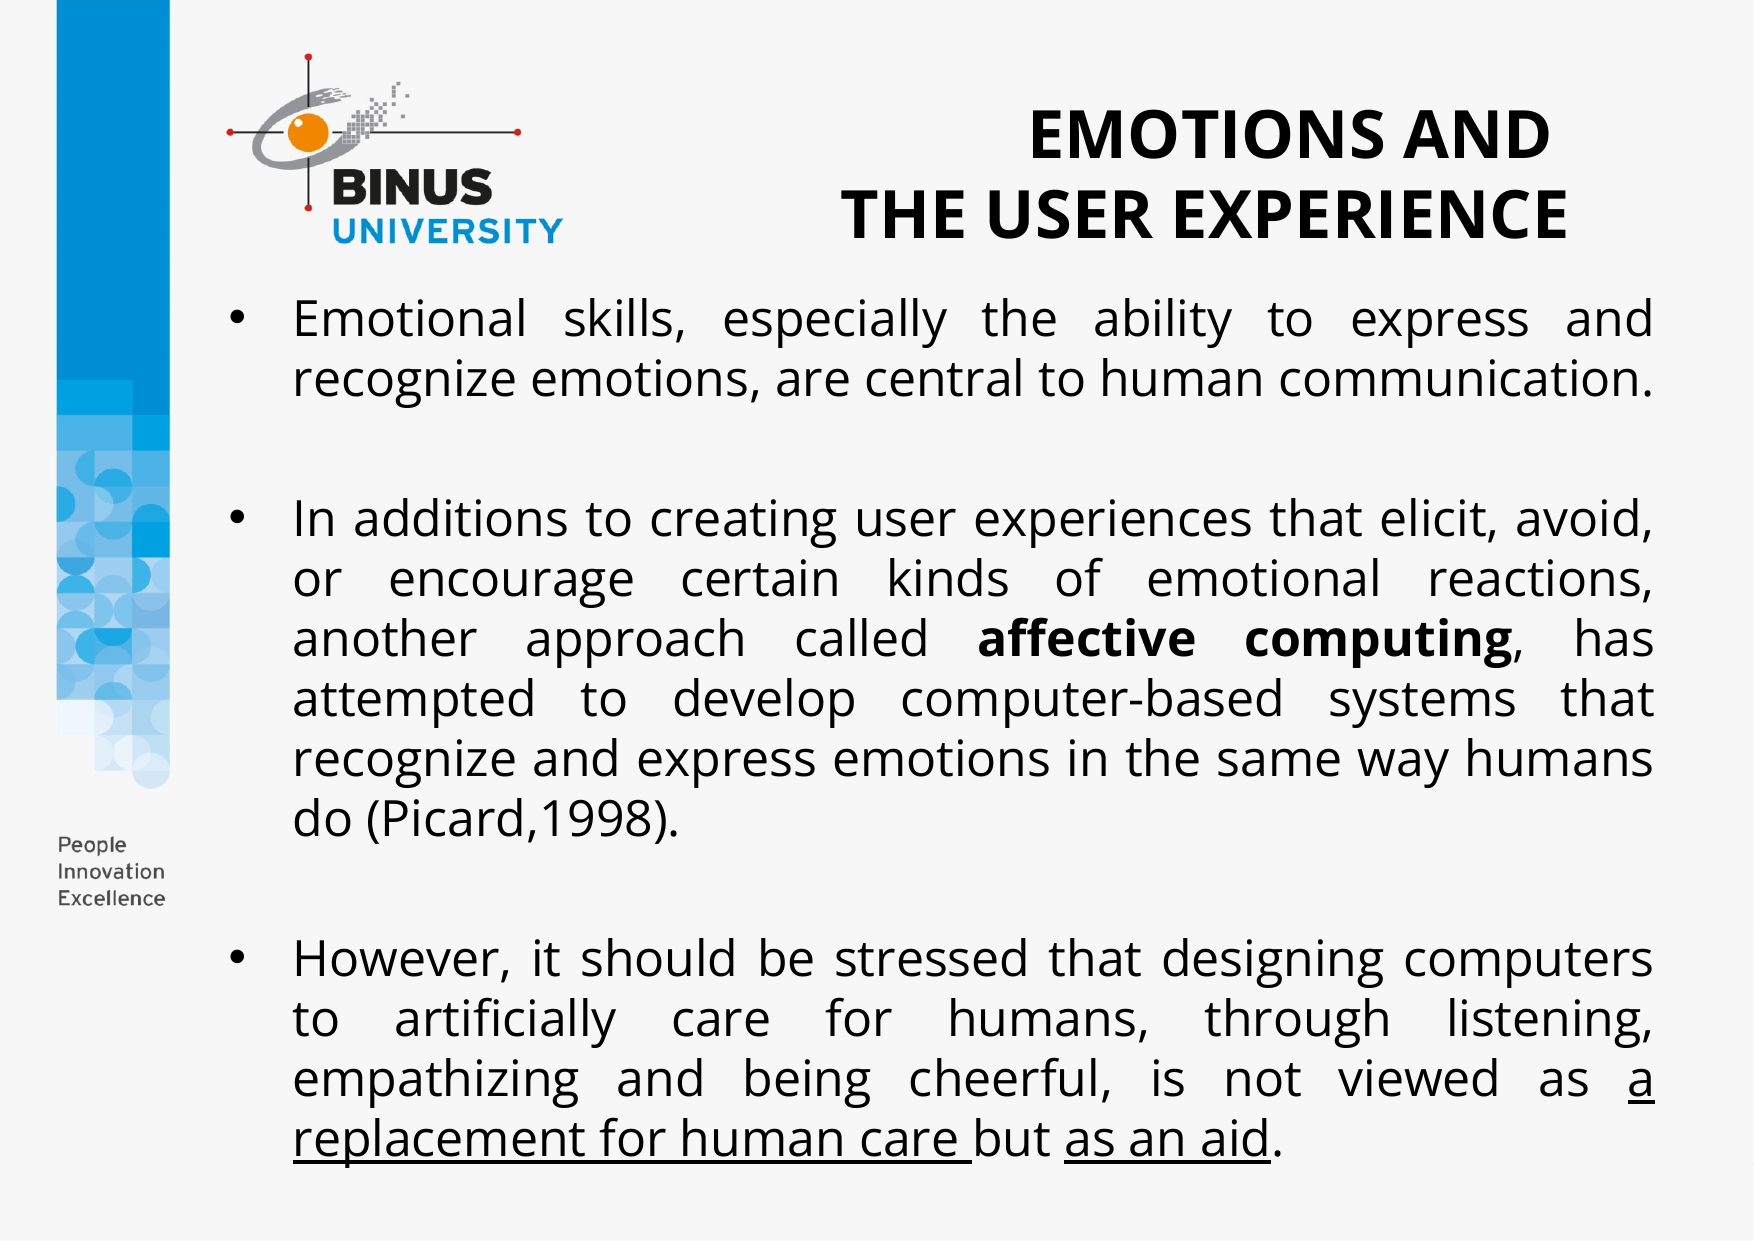

EMOTIONS AND
THE USER EXPERIENCE
Emotional skills, especially the ability to express and recognize emotions, are central to human communication.

In additions to creating user experiences that elicit, avoid, or encourage certain kinds of emotional reactions, another approach called affective computing, has attempted to develop computer-based systems that recognize and express emotions in the same way humans do (Picard,1998).

However, it should be stressed that designing computers to artificially care for humans, through listening, empathizing and being cheerful, is not viewed as a replacement for human care but as an aid.